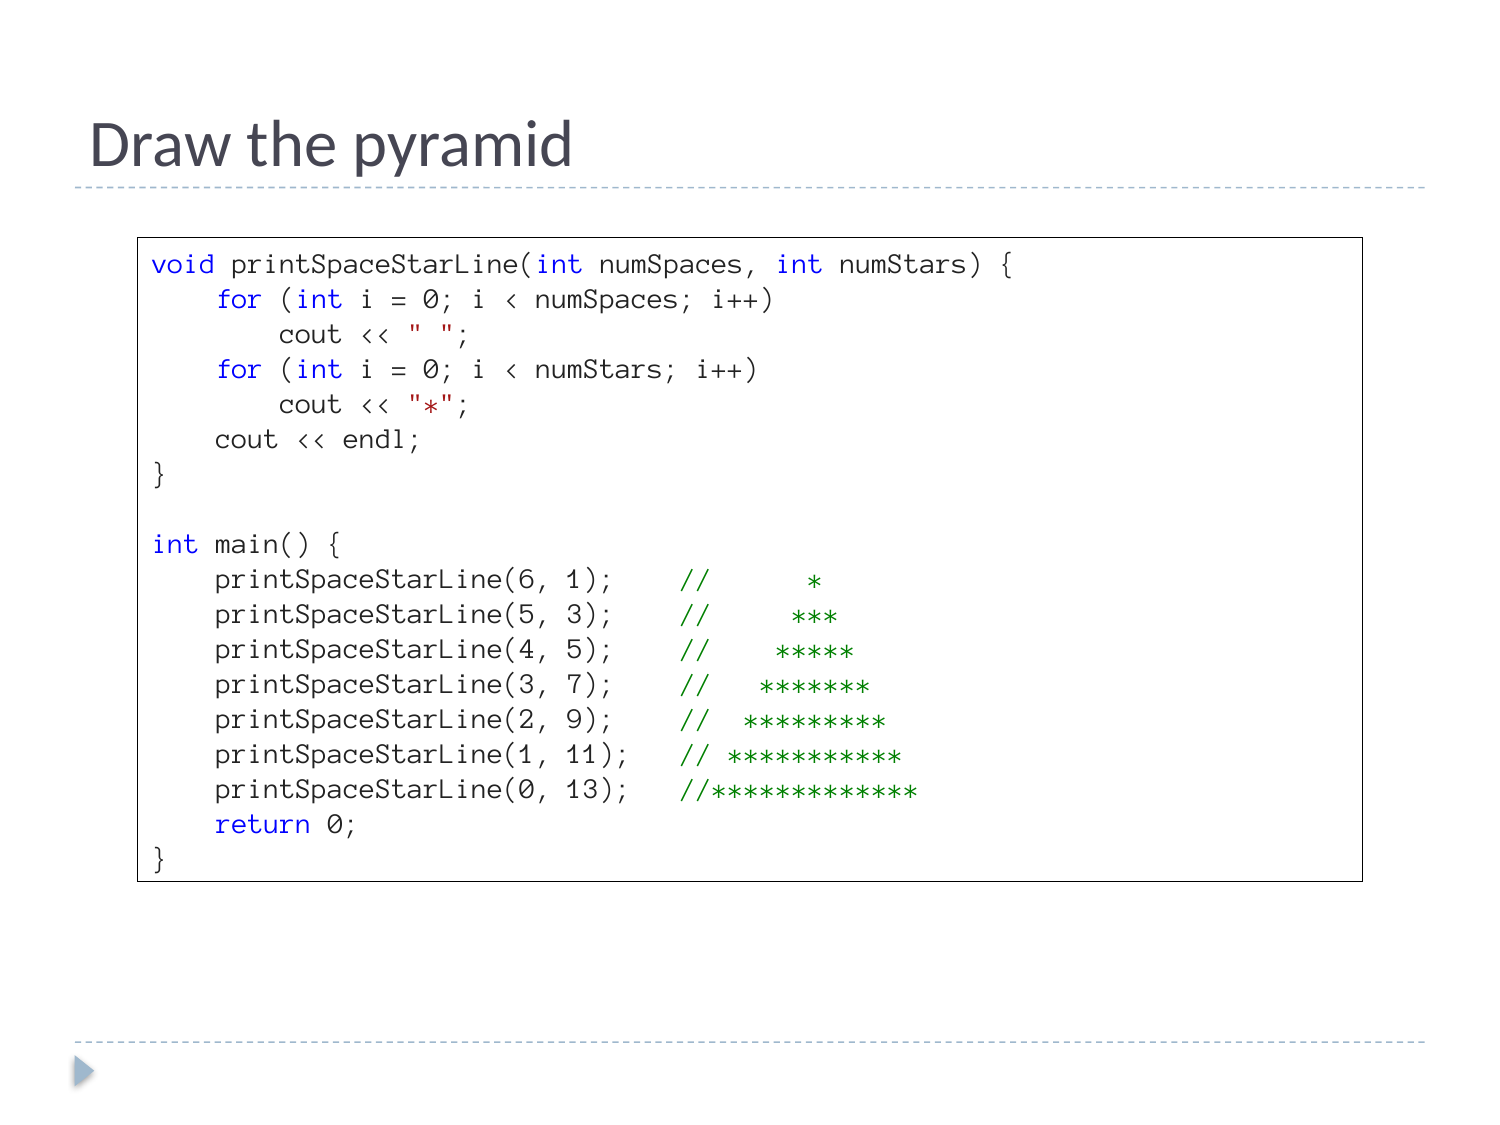

# Draw the pyramid
void printSpaceStarLine(int numSpaces, int numStars) {
    for (int i = 0; i < numSpaces; i++)
        cout << " ";
    for (int i = 0; i < numStars; i++)
        cout << "*";
    cout << endl;
}
int main() {
    printSpaceStarLine(6, 1);    //      *
    printSpaceStarLine(5, 3);    //     ***
    printSpaceStarLine(4, 5);    //    *****
    printSpaceStarLine(3, 7);    //   *******
    printSpaceStarLine(2, 9);    //  *********
    printSpaceStarLine(1, 11);   // ***********
    printSpaceStarLine(0, 13);   //*************
    return 0;
}